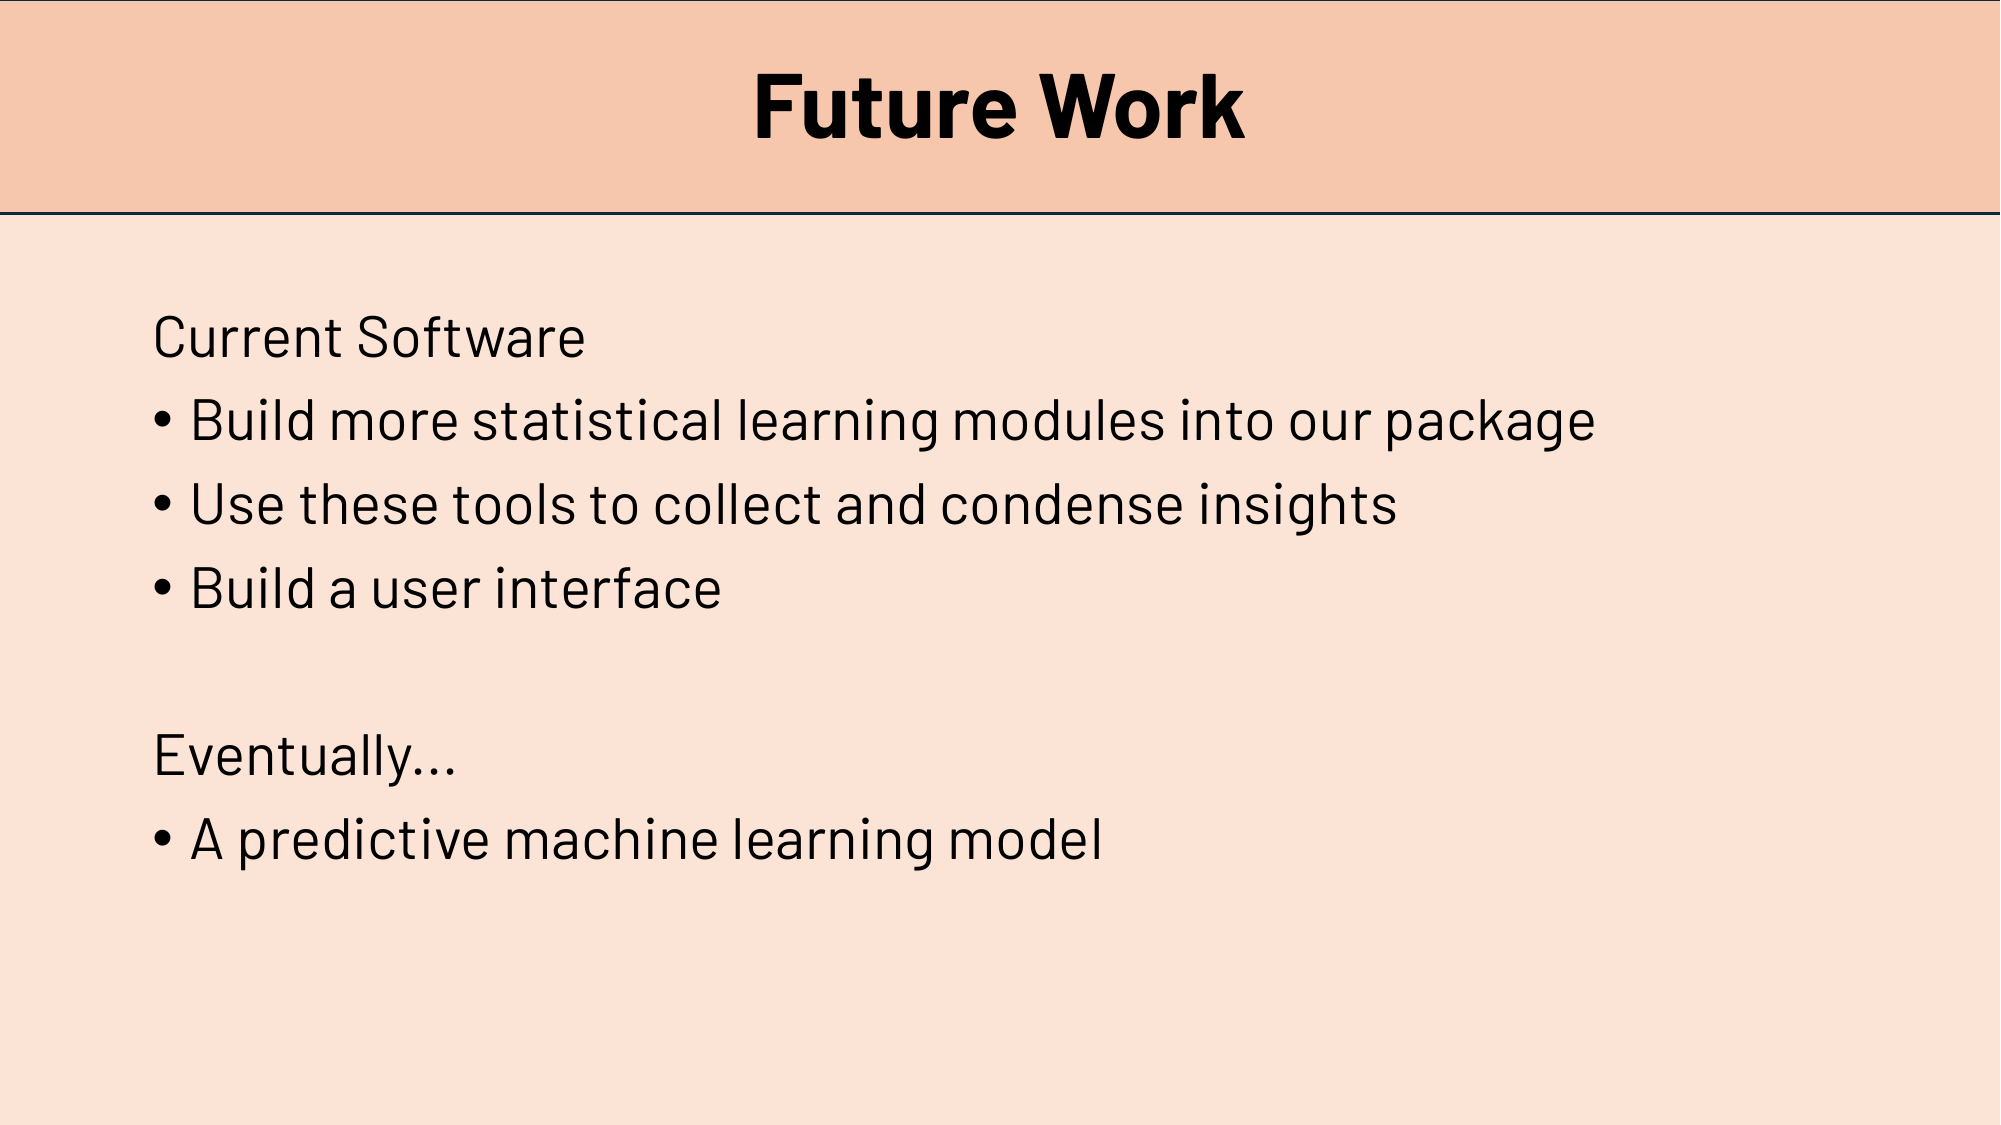

Future Work
Current Software
Build more statistical learning modules into our package
Use these tools to collect and condense insights
Build a user interface

Eventually...
A predictive machine learning model